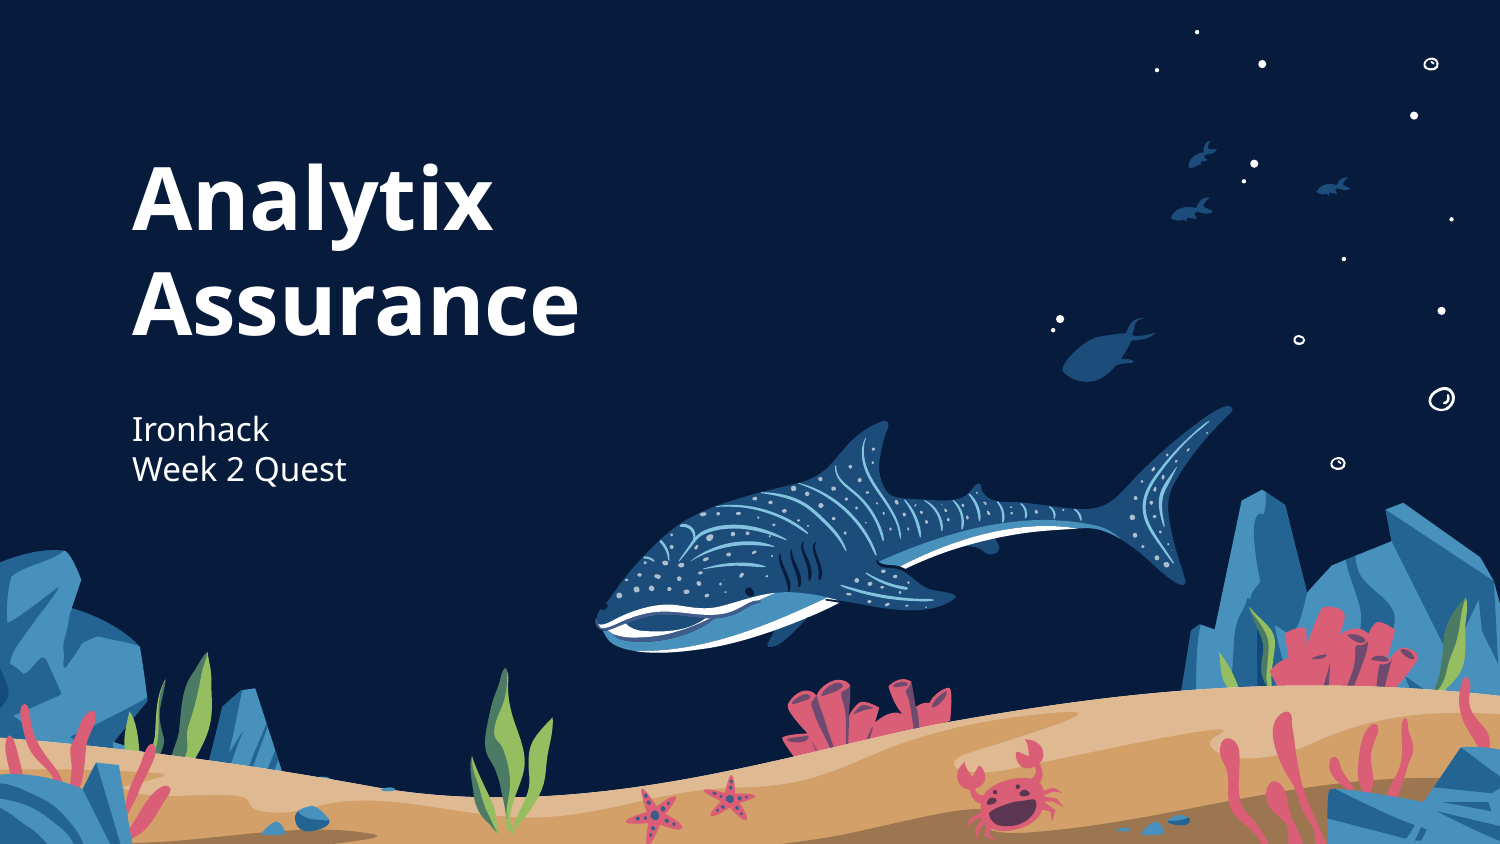

# Analytix Assurance

Ironhack
Week 2 Quest